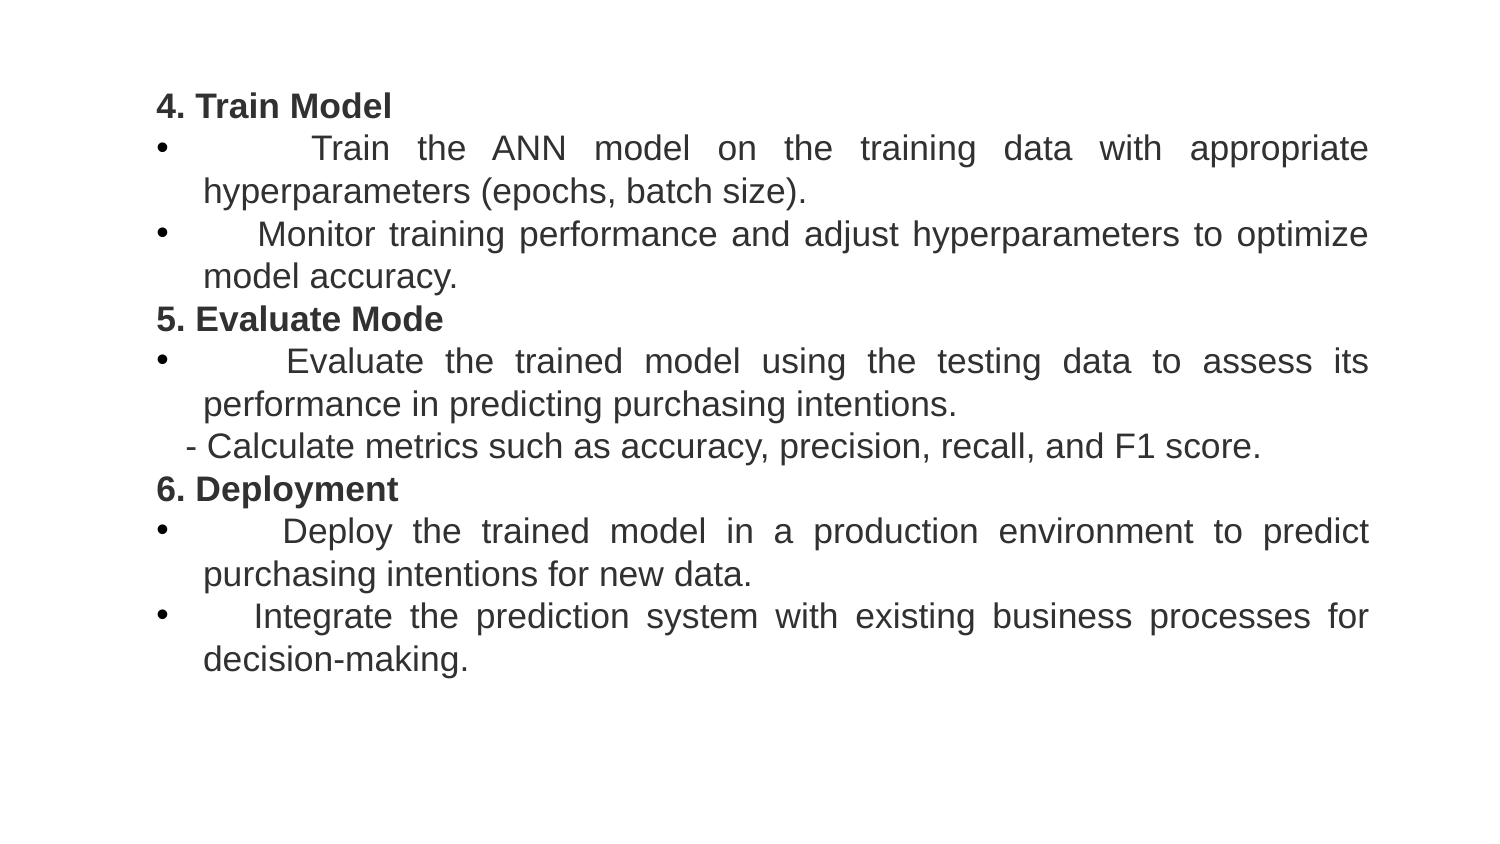

4. Train Model
    Train the ANN model on the training data with appropriate hyperparameters (epochs, batch size).
    Monitor training performance and adjust hyperparameters to optimize model accuracy.
5. Evaluate Mode
    Evaluate the trained model using the testing data to assess its performance in predicting purchasing intentions.
   - Calculate metrics such as accuracy, precision, recall, and F1 score.
6. Deployment
    Deploy the trained model in a production environment to predict purchasing intentions for new data.
   Integrate the prediction system with existing business processes for decision-making.